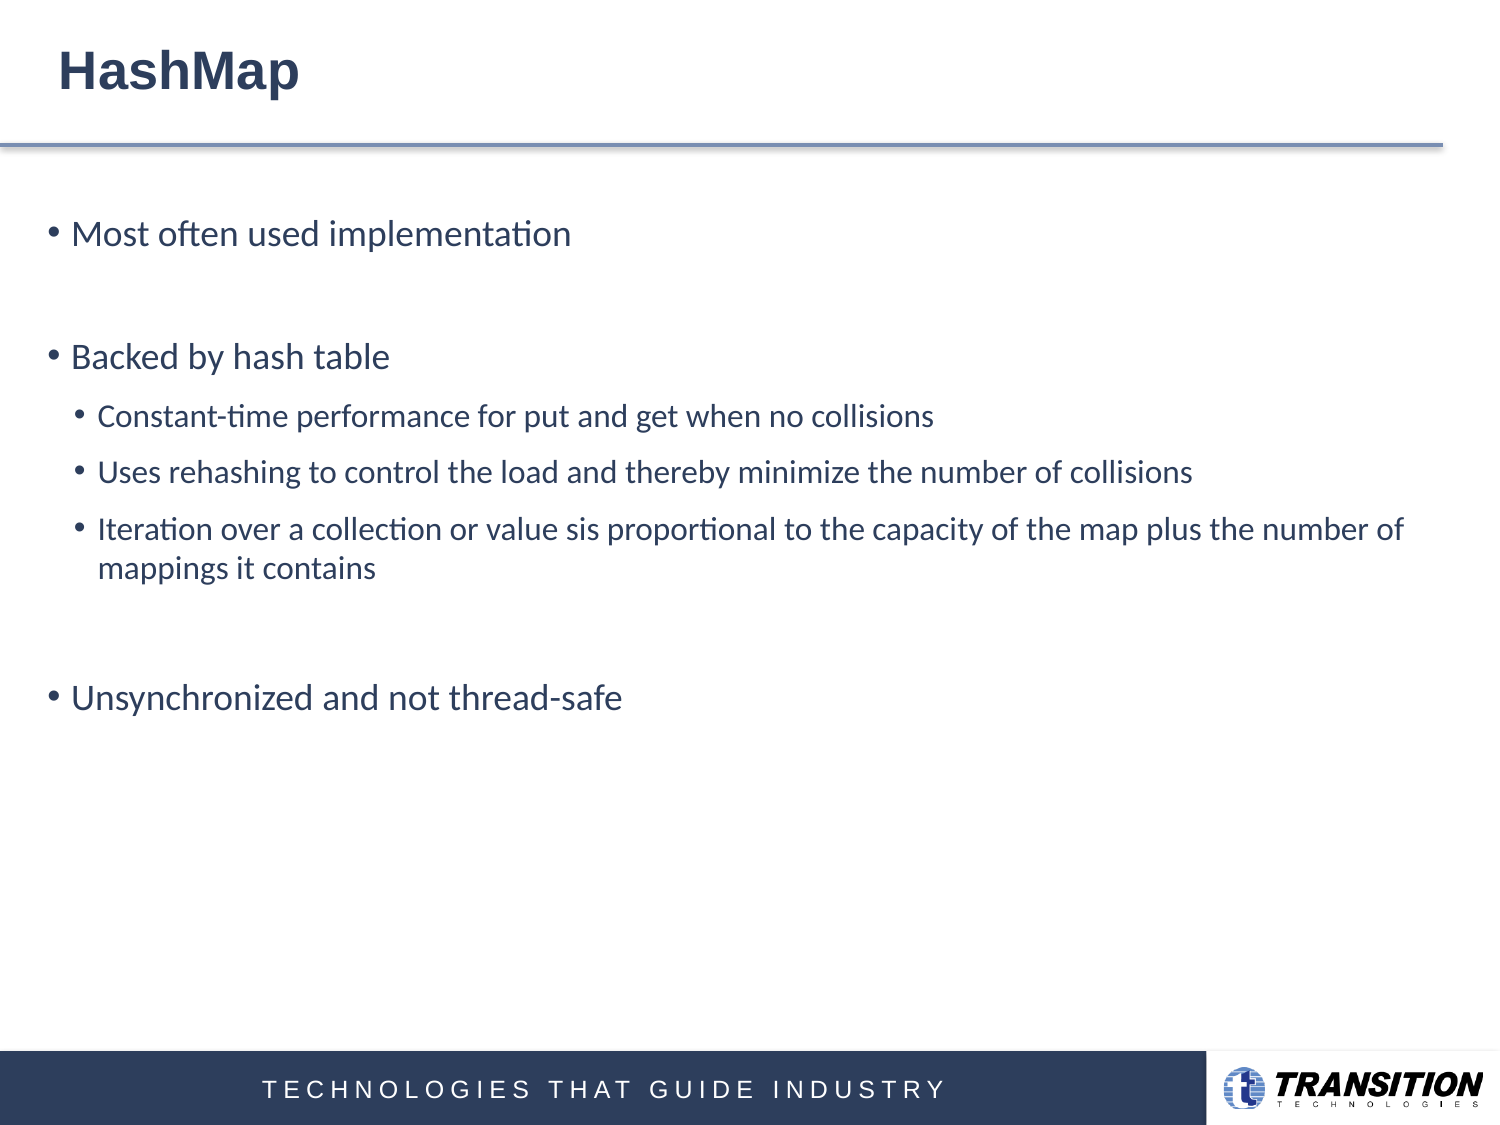

# HashMap
Most often used implementation

Backed by hash table
Constant-time performance for put and get when no collisions
Uses rehashing to control the load and thereby minimize the number of collisions
Iteration over a collection or value sis proportional to the capacity of the map plus the number of mappings it contains

Unsynchronized and not thread-safe